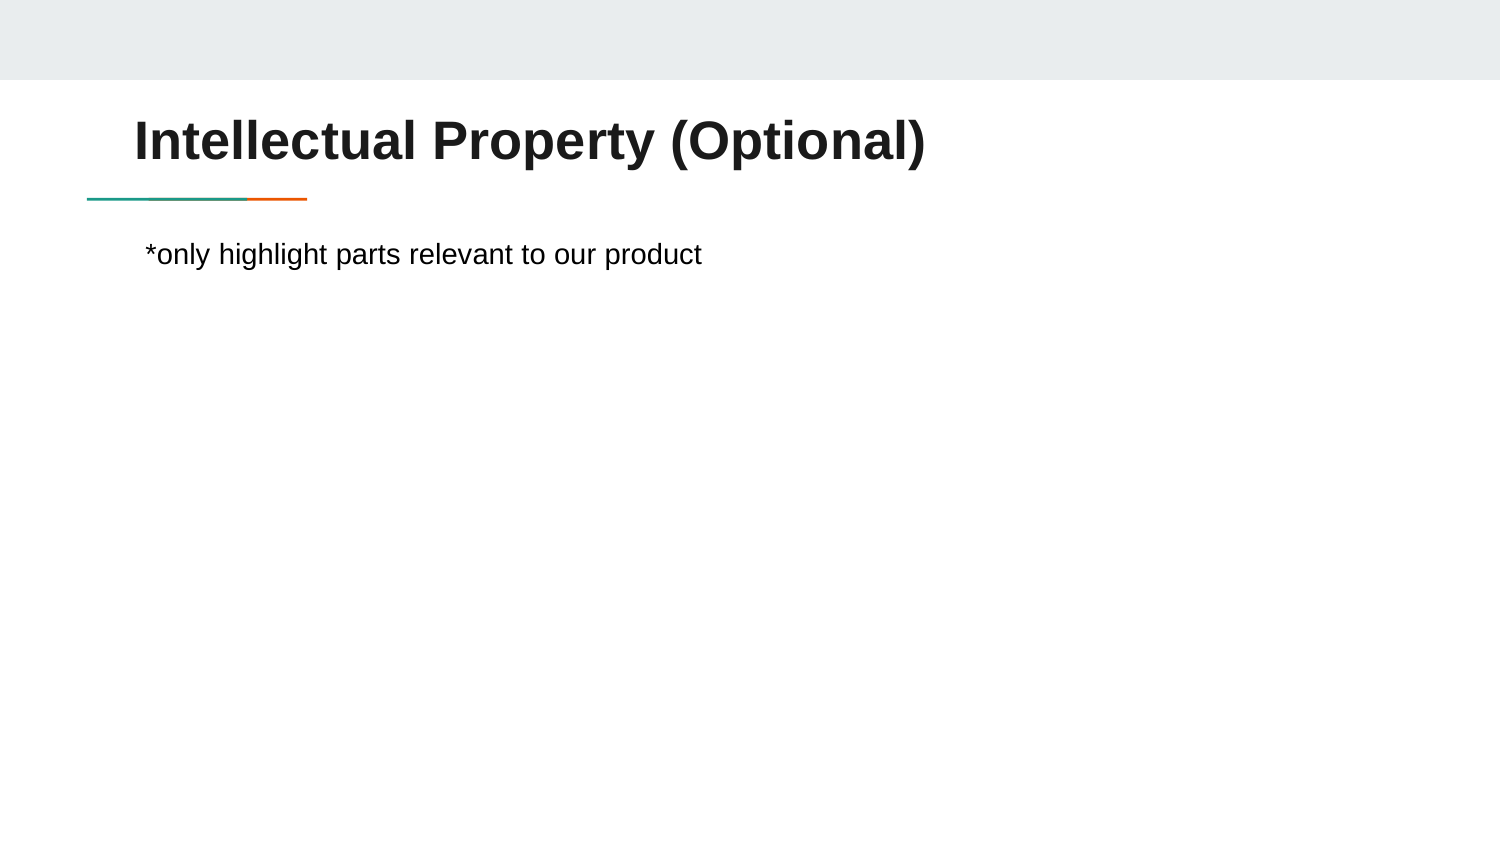

# Intellectual Property (Optional)
*only highlight parts relevant to our product